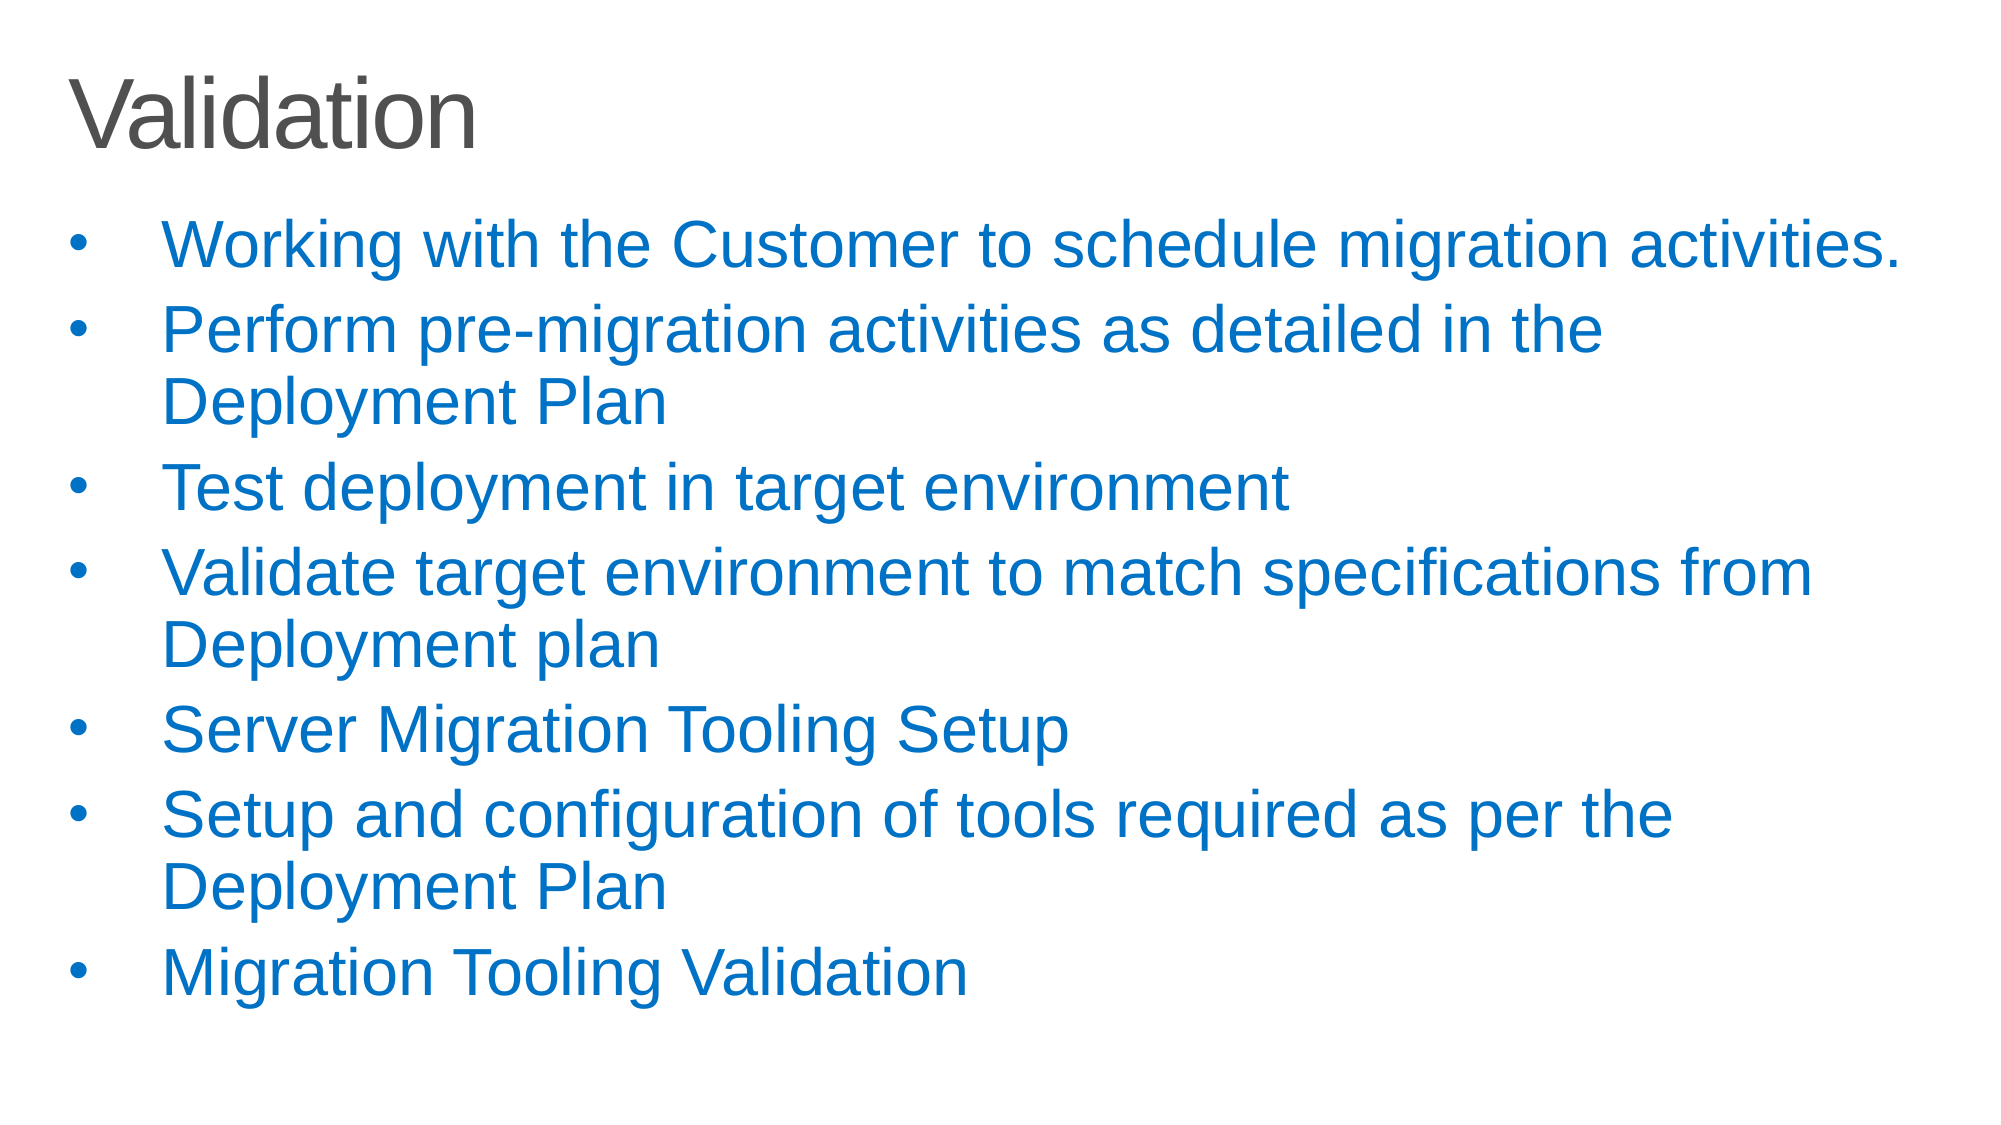

# Validation
Working with the Customer to schedule migration activities.
Perform pre-migration activities as detailed in the Deployment Plan
Test deployment in target environment
Validate target environment to match specifications from Deployment plan
Server Migration Tooling Setup
Setup and configuration of tools required as per the Deployment Plan
Migration Tooling Validation